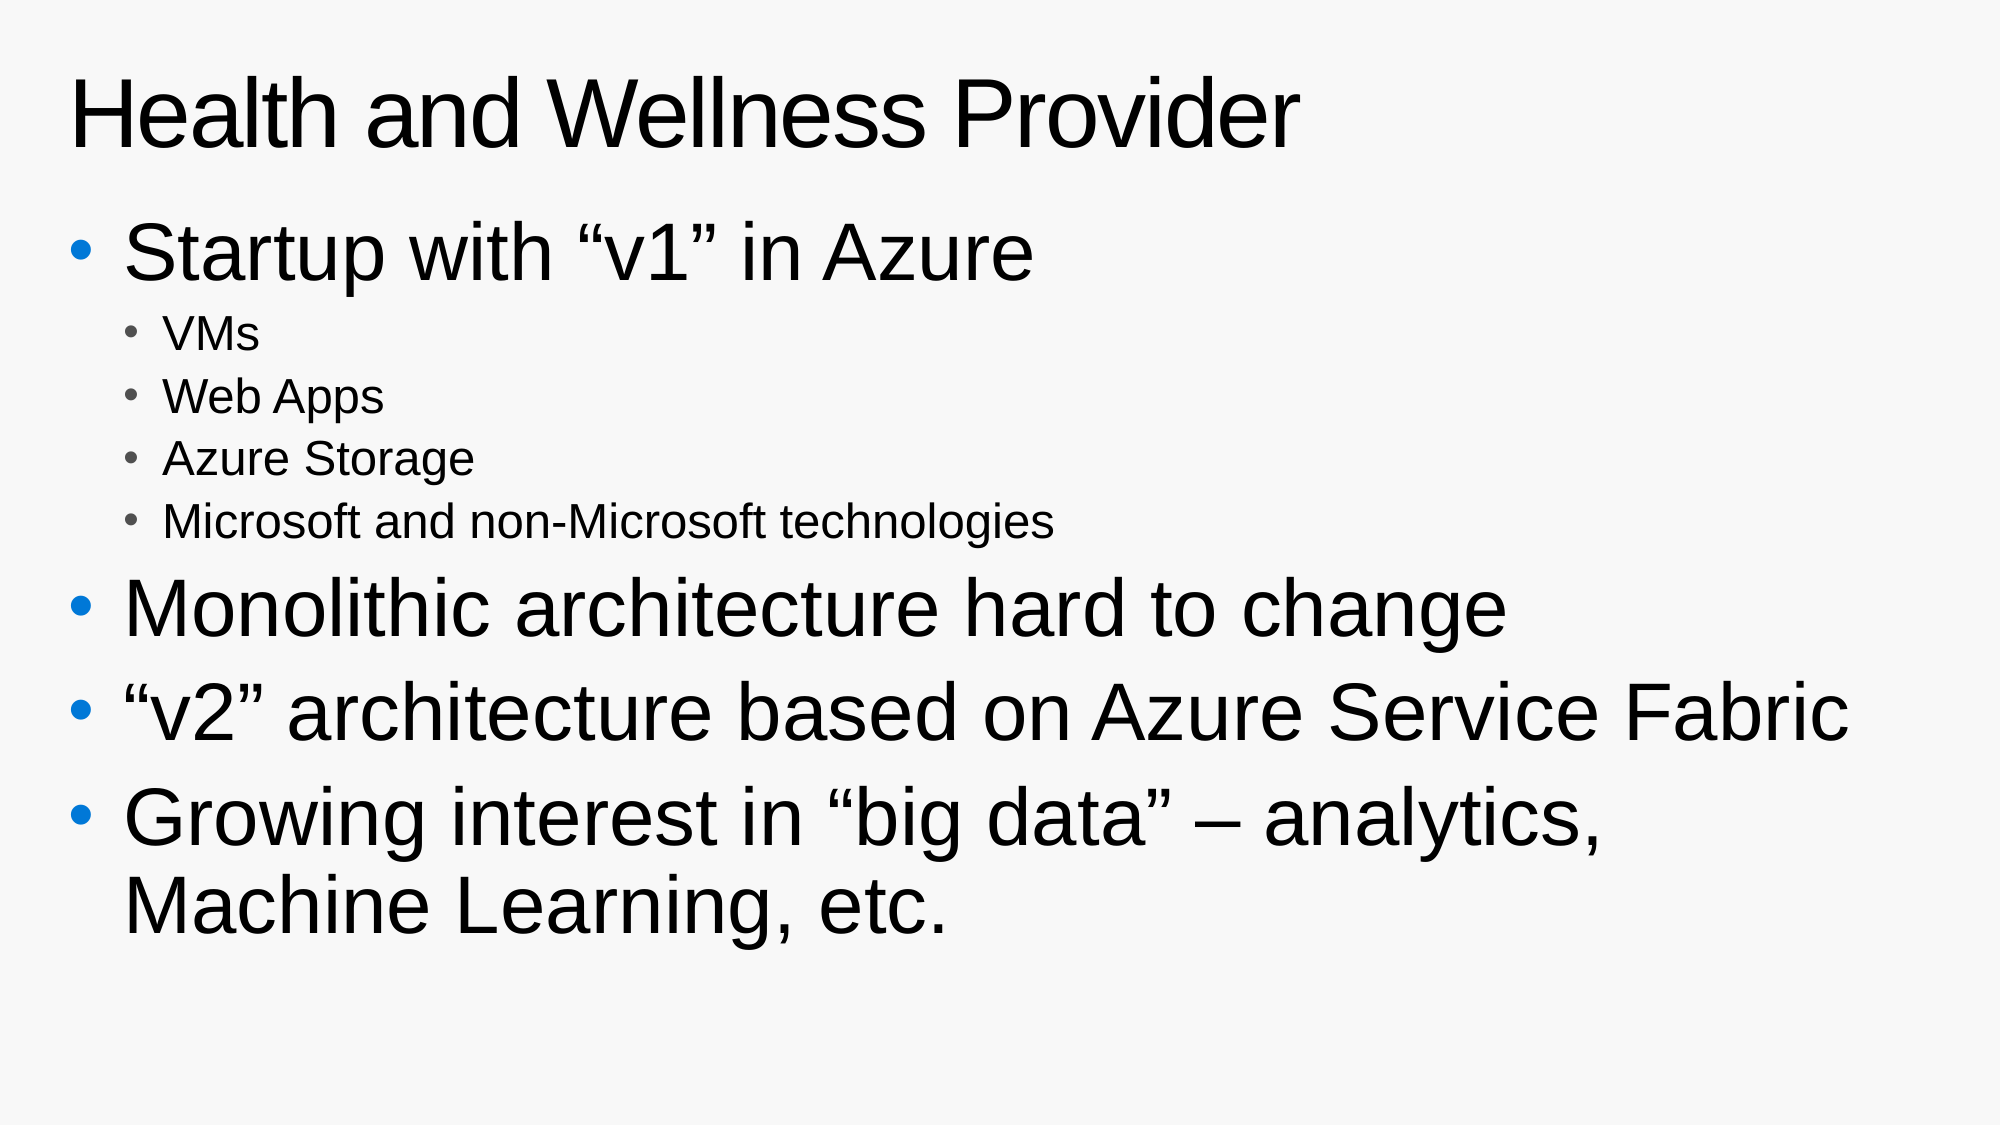

# Health and Wellness Provider
Startup with “v1” in Azure
VMs
Web Apps
Azure Storage
Microsoft and non-Microsoft technologies
Monolithic architecture hard to change
“v2” architecture based on Azure Service Fabric
Growing interest in “big data” – analytics, Machine Learning, etc.